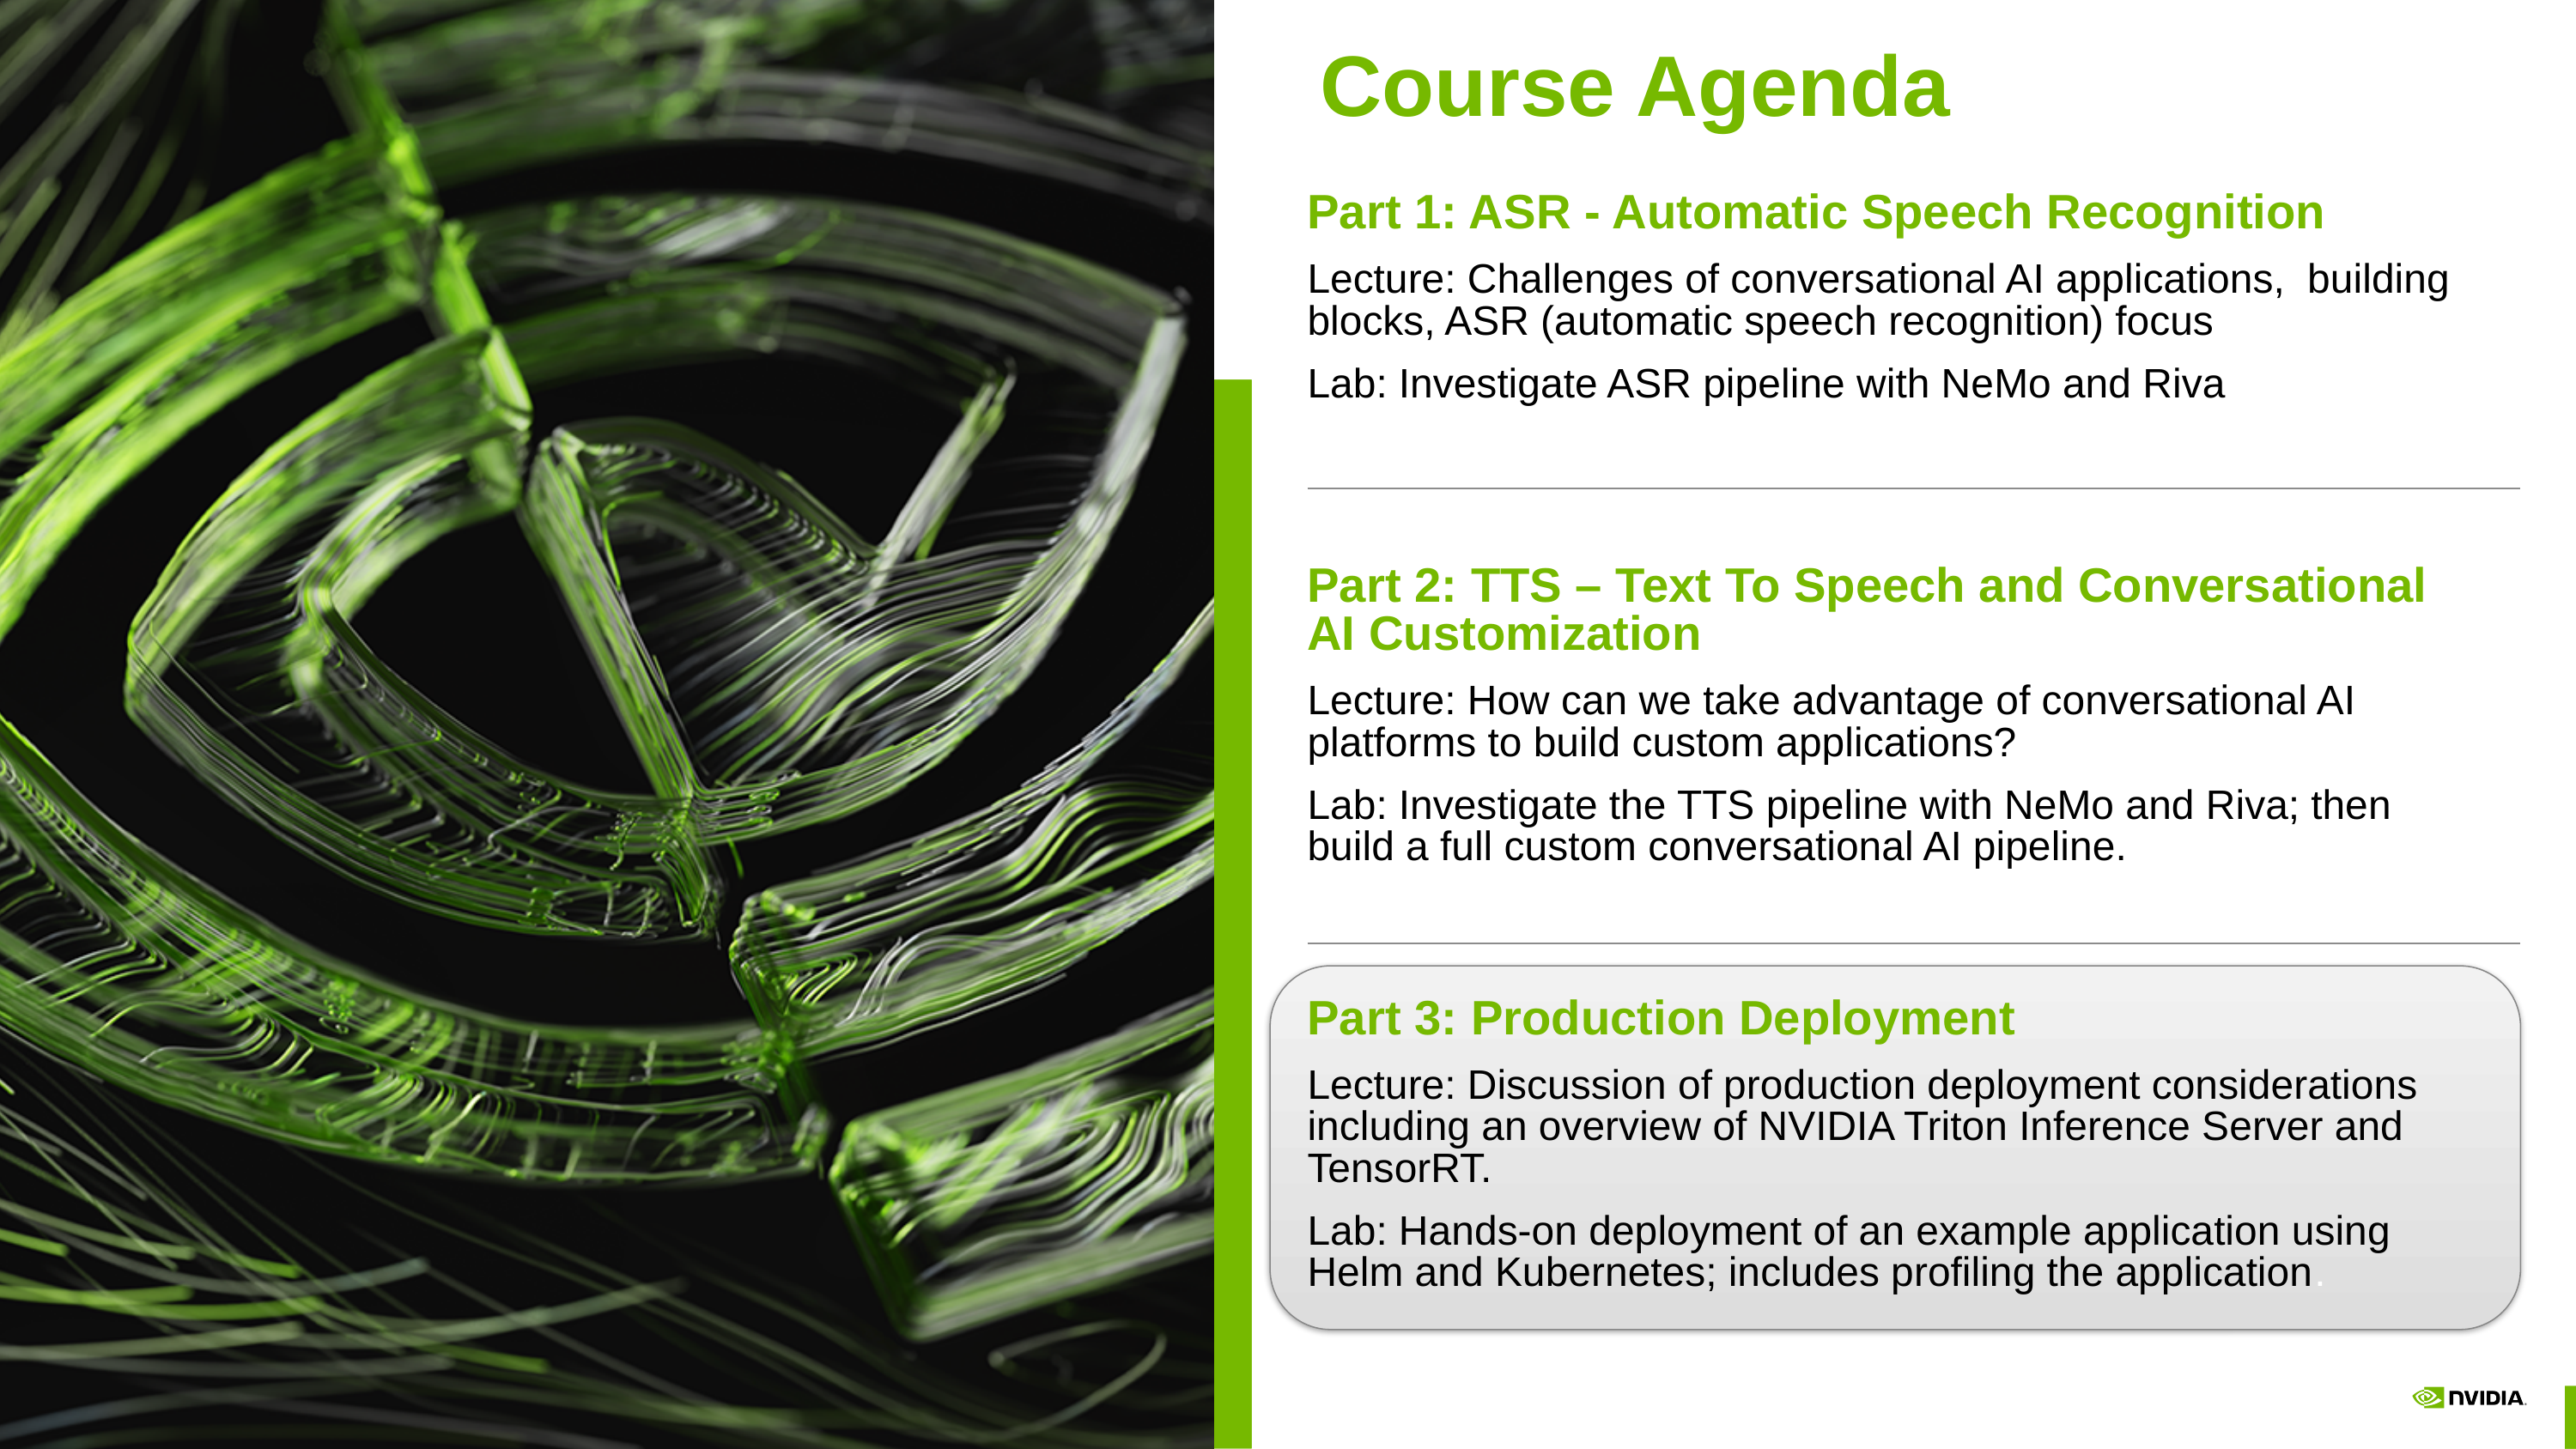

Course Agenda
| Part 1: ASR - Automatic Speech Recognition Lecture: Challenges of conversational AI applications, building blocks, ASR (automatic speech recognition) focus Lab: Investigate ASR pipeline with NeMo and Riva |
| --- |
| Part 2: TTS – Text To Speech and Conversational AI Customization Lecture: How can we take advantage of conversational AI platforms to build custom applications?  Lab: Investigate the TTS pipeline with NeMo and Riva; then build a full custom conversational AI pipeline. |
| Part 3: Production Deployment Lecture: Discussion of production deployment considerations including an overview of NVIDIA Triton Inference Server and TensorRT. Lab: Hands-on deployment of an example application using Helm and Kubernetes; includes profiling the application. |